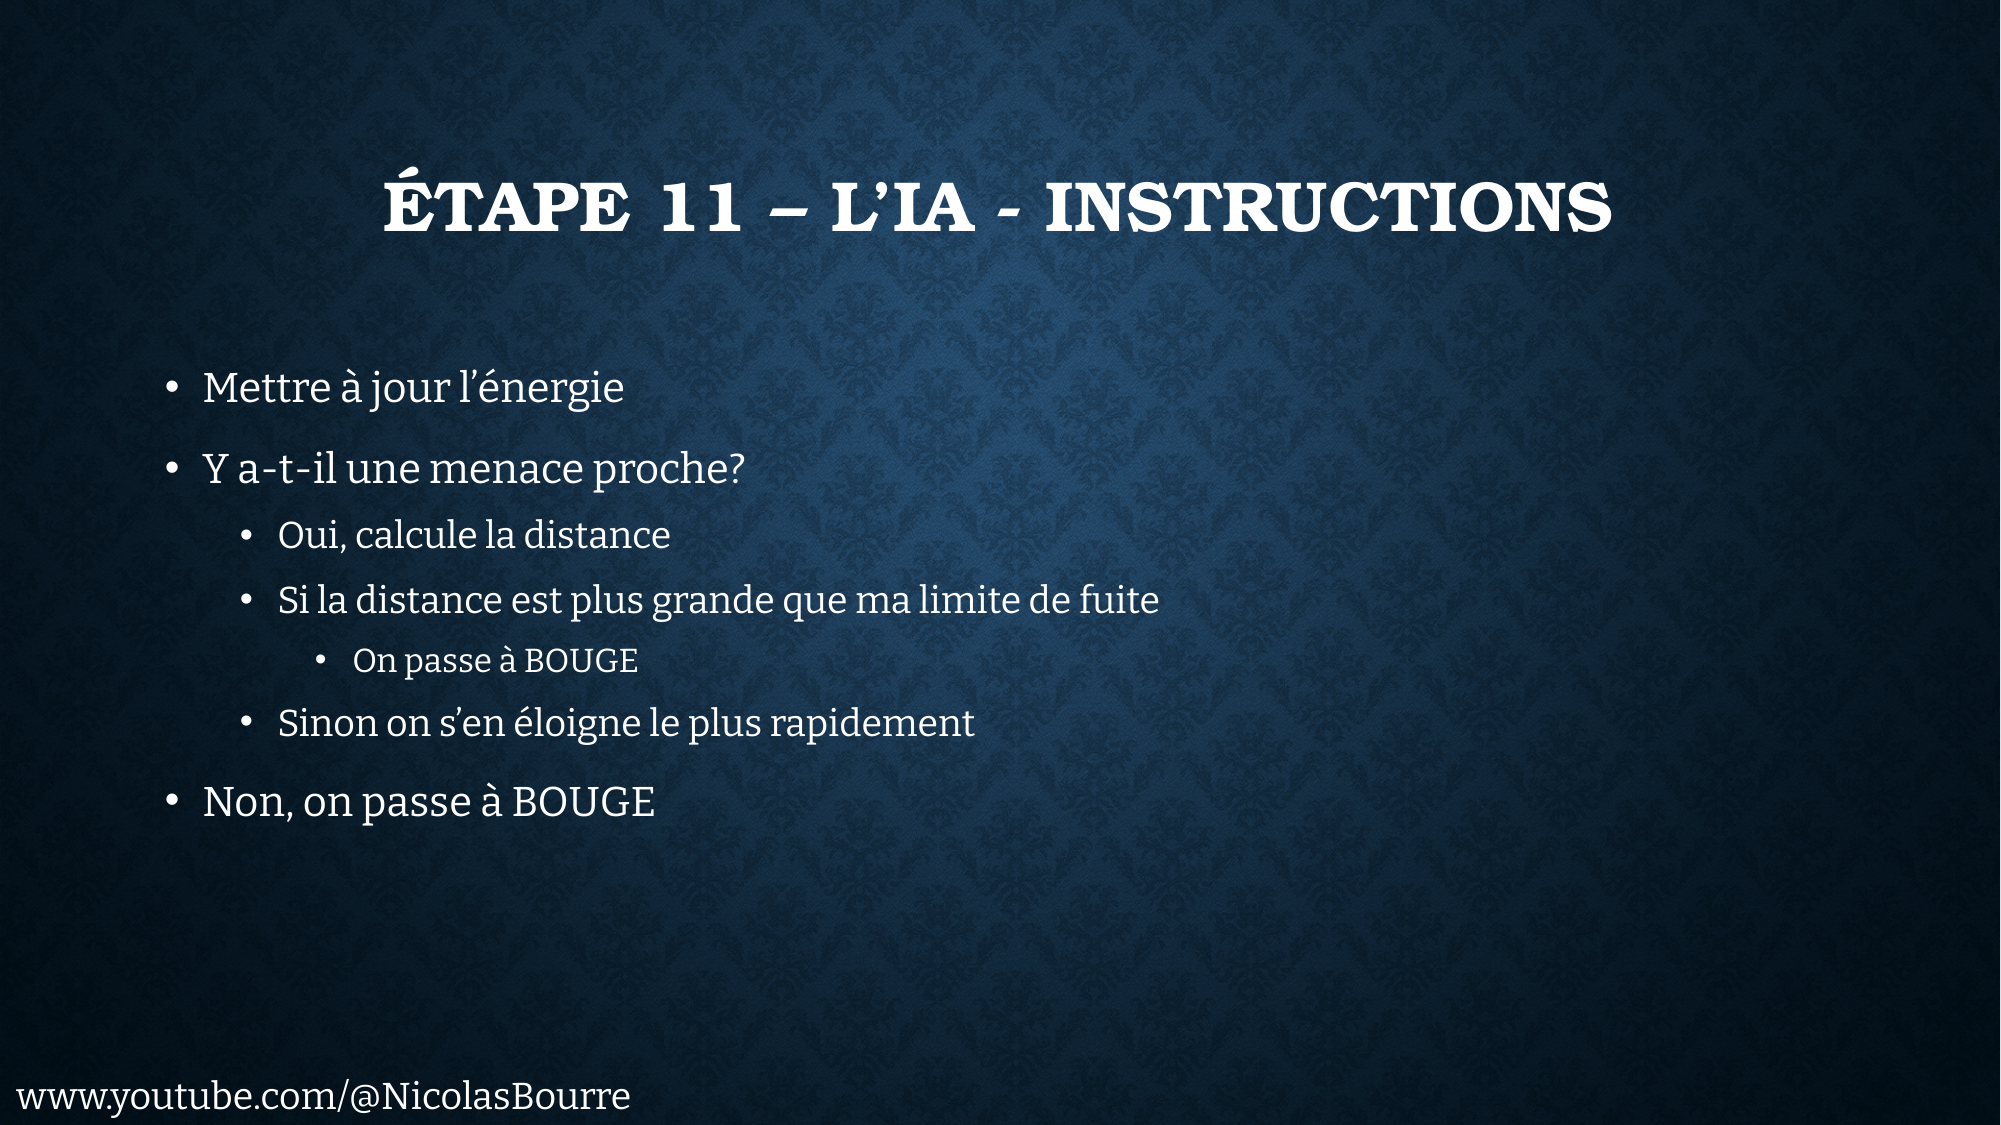

# Étape 11 – l’IA - Instructions
Mettre à jour l’énergie
Y a-t-il une menace proche?
Oui, calcule la distance
Si la distance est plus grande que ma limite de fuite
On passe à BOUGE
Sinon on s’en éloigne le plus rapidement
Non, on passe à BOUGE